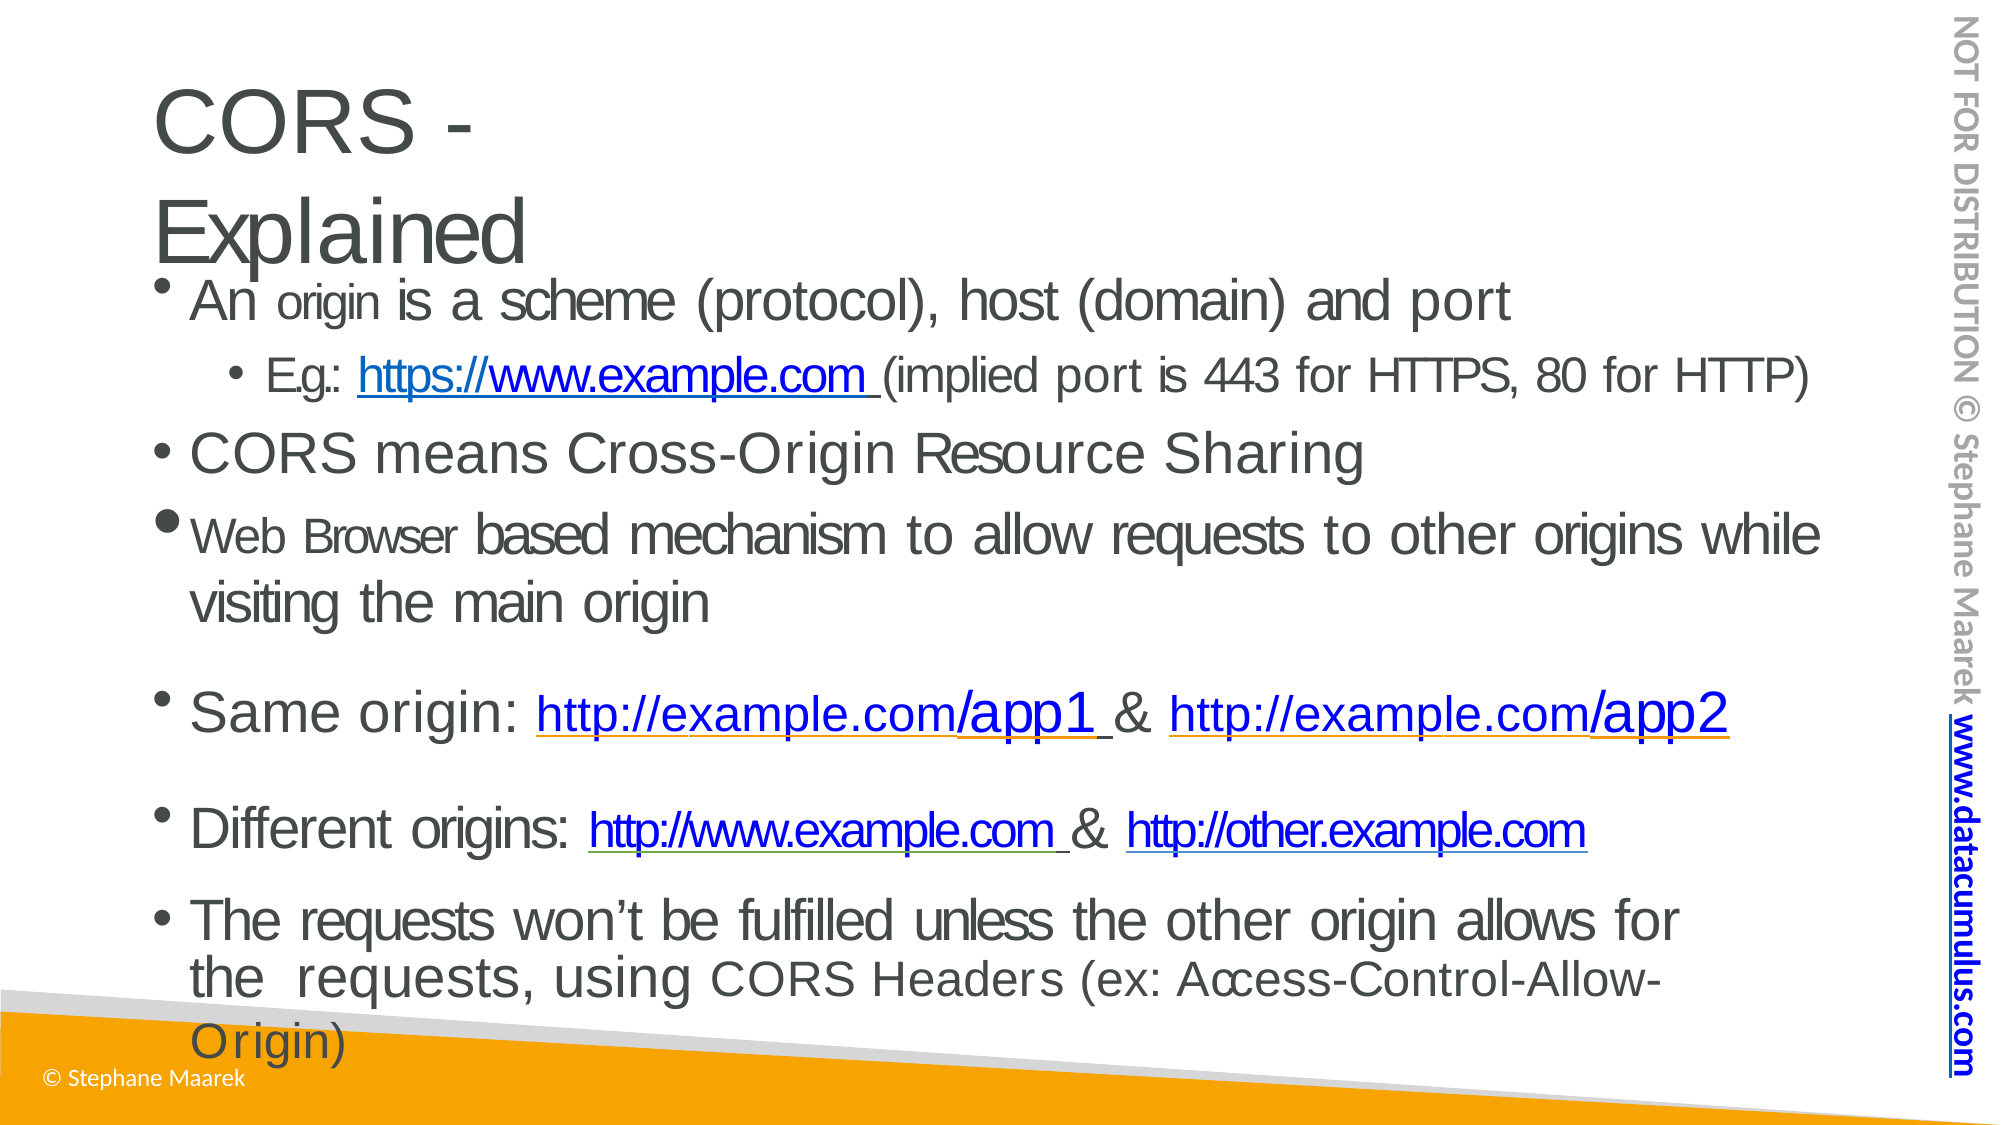

NOT FOR DISTRIBUTION © Stephane Maarek www.datacumulus.com
# CORS - Explained
An origin is a scheme (protocol), host (domain) and port
E.g.: https://www.example.com (implied port is 443 for HTTPS, 80 for HTTP)
CORS means Cross-Origin Resource Sharing
Web Browser based mechanism to allow requests to other origins while  visiting the main origin
Same origin: http://example.com/app1 & http://example.com/app2
Different origins: http://www.example.com & http://other.example.com
The requests won’t be fulfilled unless the other origin allows for the  requests, using CORS Headers (ex: Access-Control-Allow-Origin)
© Stephane Maarek